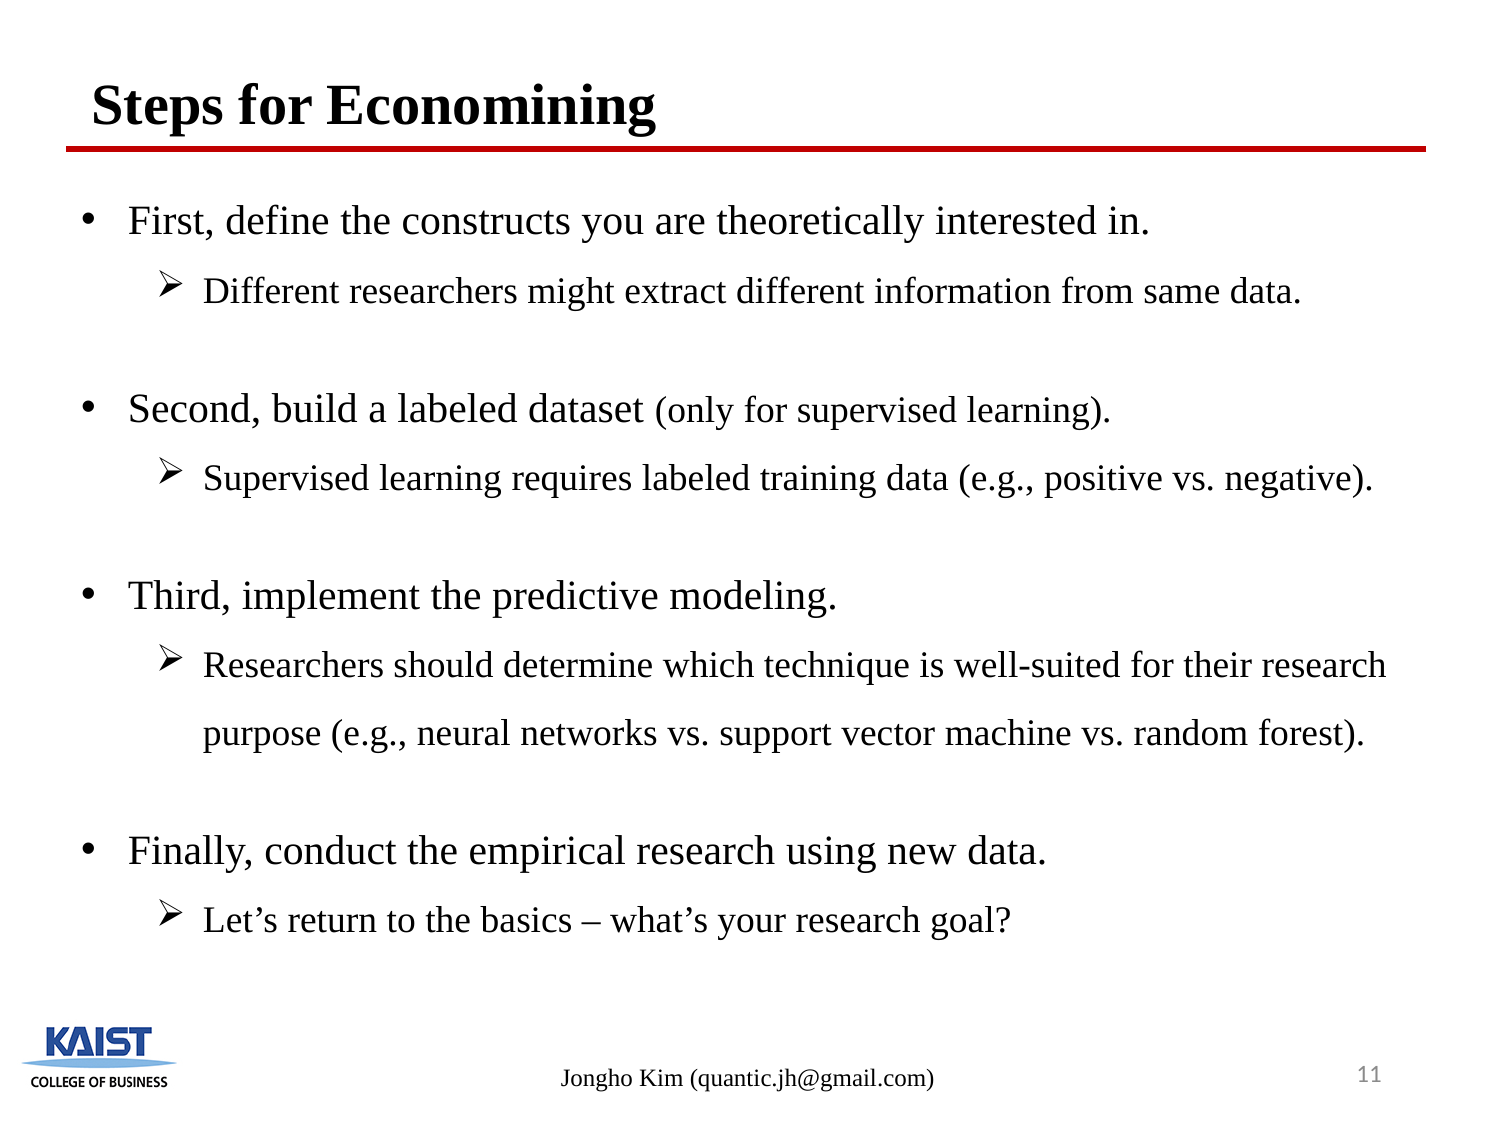

Steps for Economining
First, define the constructs you are theoretically interested in.
Different researchers might extract different information from same data.

Second, build a labeled dataset (only for supervised learning).
Supervised learning requires labeled training data (e.g., positive vs. negative).

Third, implement the predictive modeling.
Researchers should determine which technique is well-suited for their research purpose (e.g., neural networks vs. support vector machine vs. random forest).

Finally, conduct the empirical research using new data.
Let’s return to the basics – what’s your research goal?
11